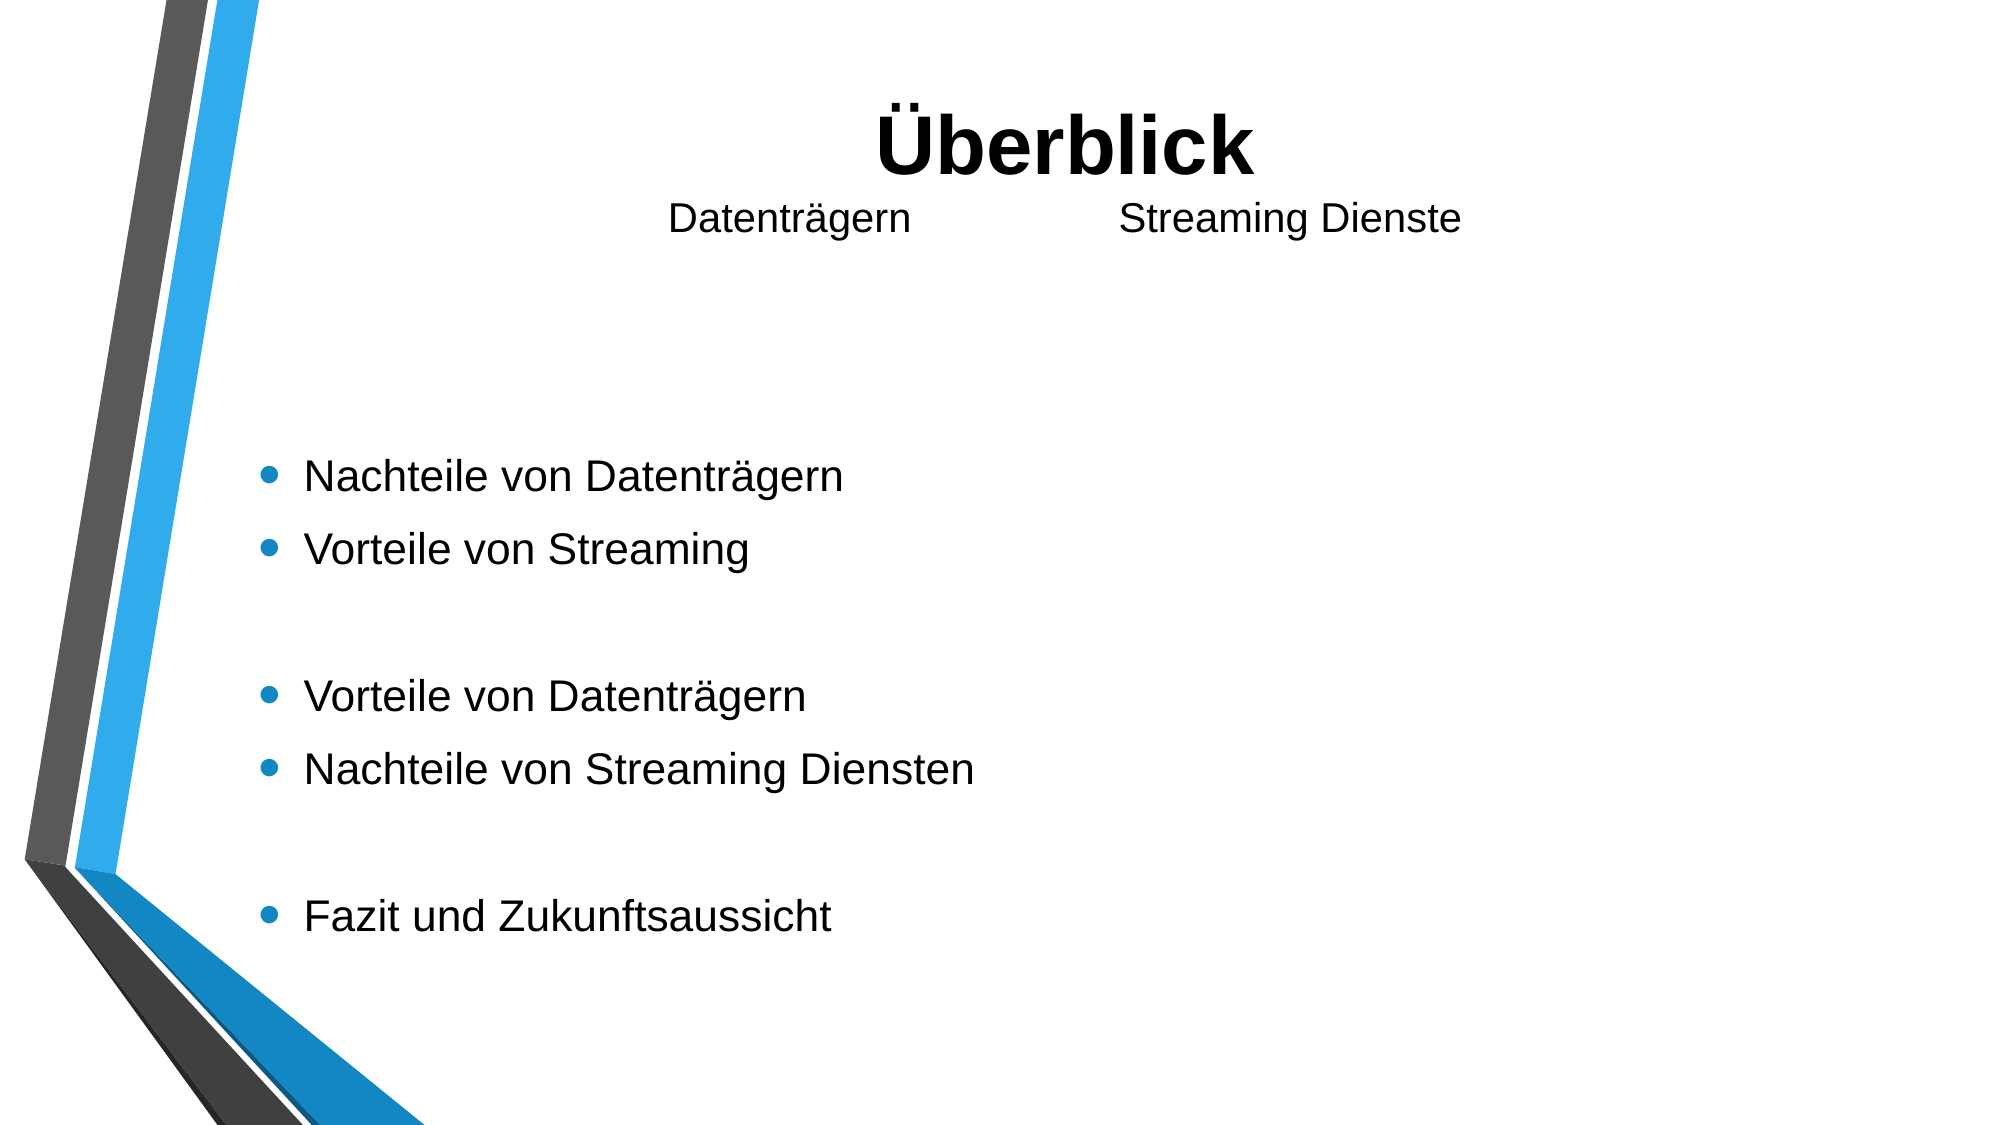

Überblick
Datenträgern                  Streaming Dienste
Nachteile von Datenträgern
Vorteile von Streaming

Vorteile von Datenträgern
Nachteile von Streaming Diensten

Fazit und Zukunftsaussicht